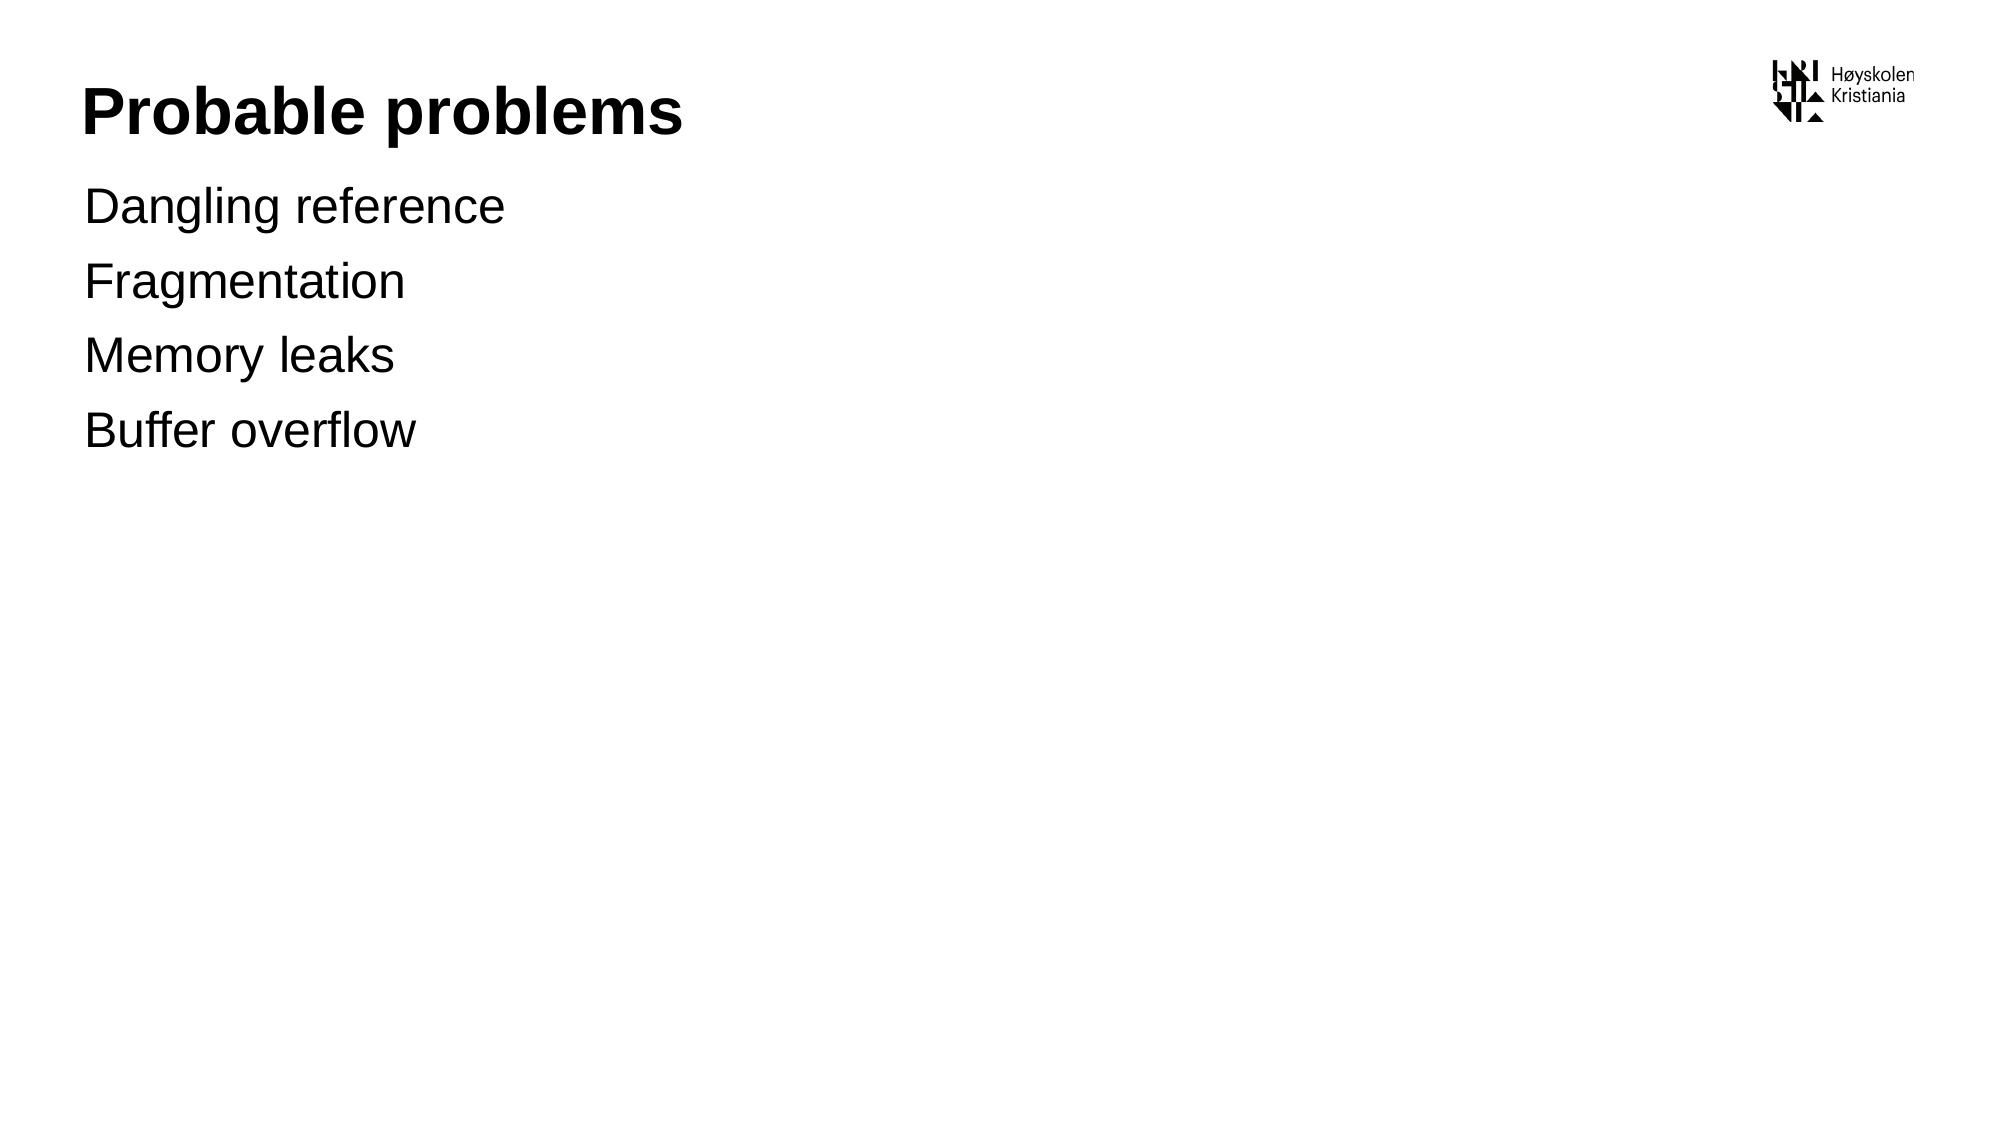

# Probable problems
Dangling reference
Fragmentation
Memory leaks
Buffer overflow